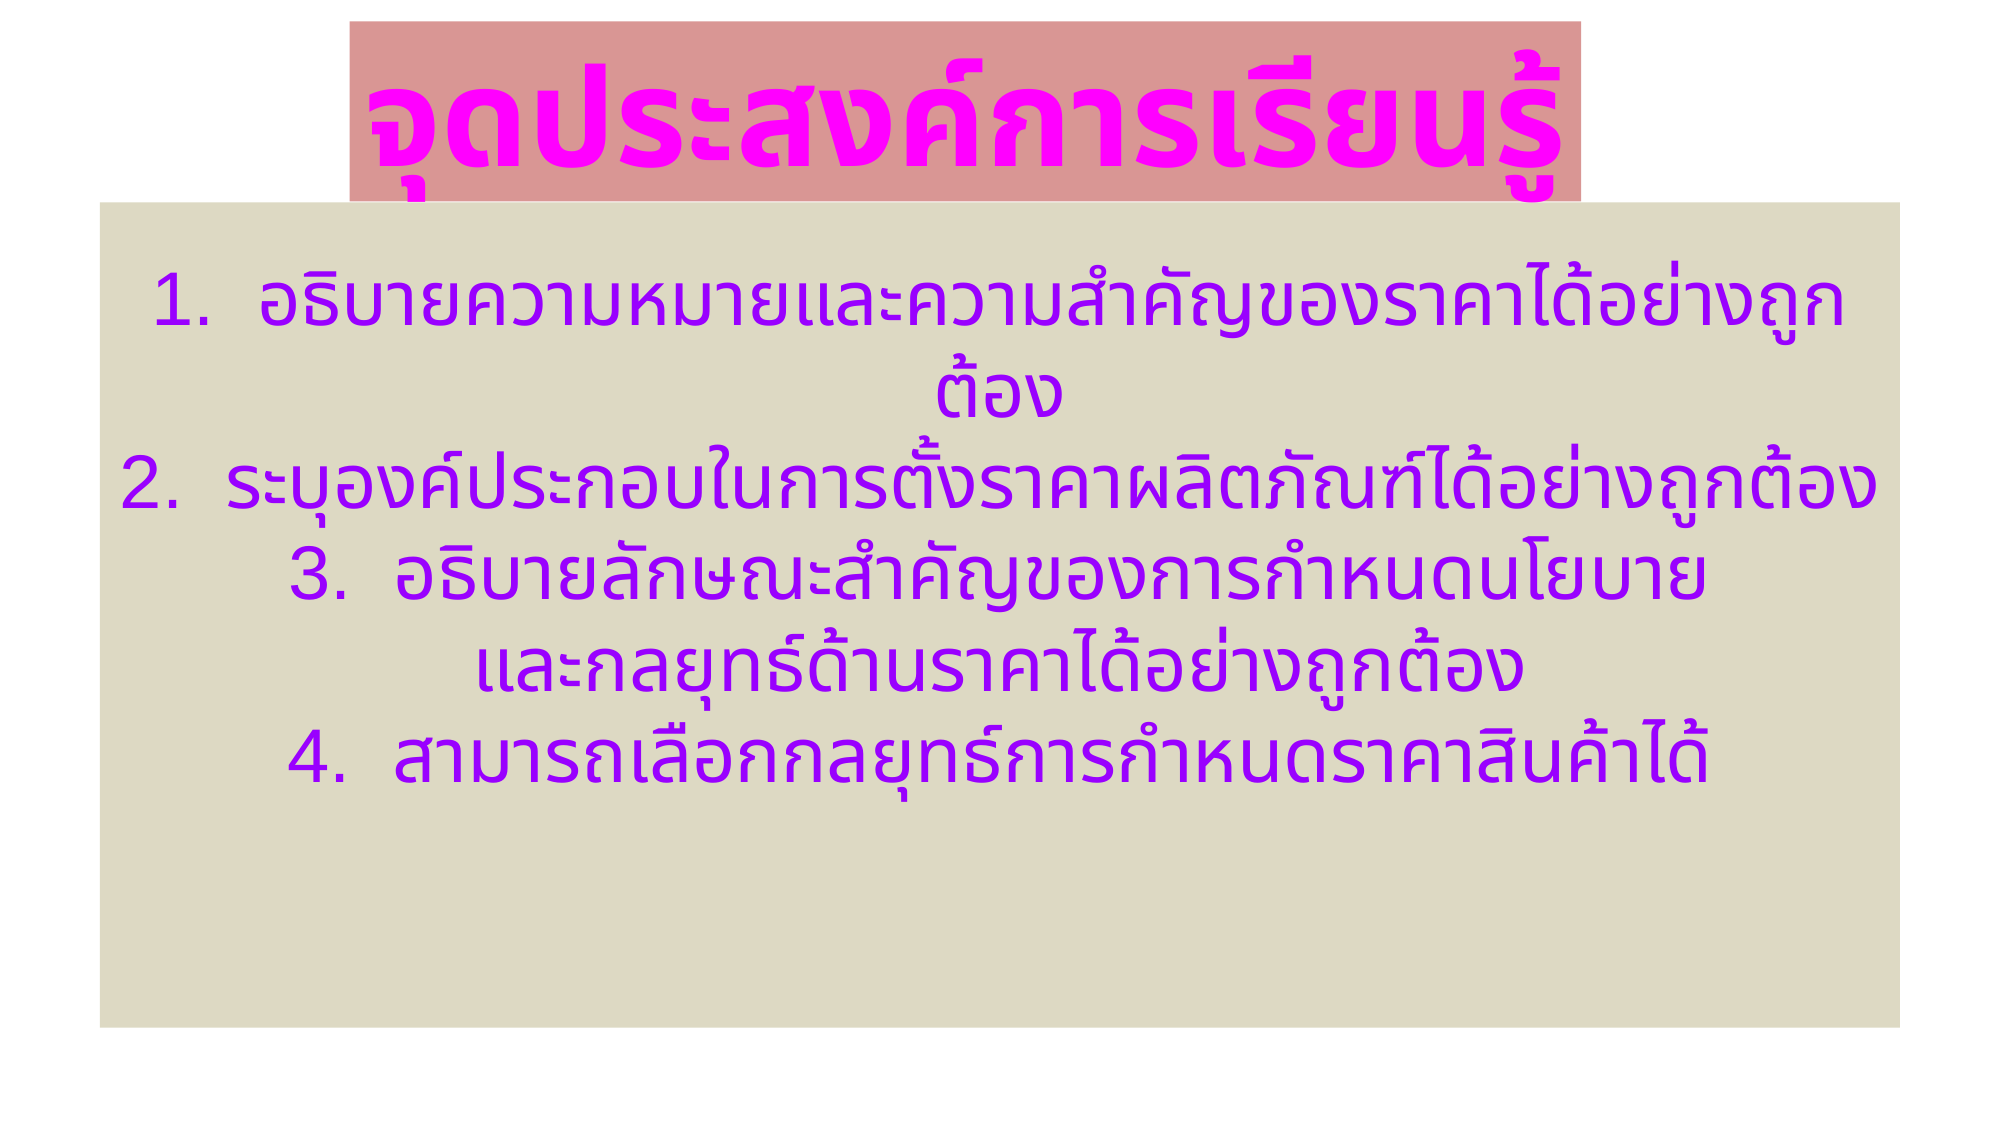

จุดประสงค์การเรียนรู้
# 1.  อธิบายความหมายและความสำคัญของราคาได้อย่างถูกต้อง 2.  ระบุองค์ประกอบในการตั้งราคาผลิตภัณฑ์ได้อย่างถูกต้อง 3.  อธิบายลักษณะสำคัญของการกำหนดนโยบาย และกลยุทธ์ด้านราคาได้อย่างถูกต้อง 4.  สามารถเลือกกลยุทธ์การกำหนดราคาสินค้าได้